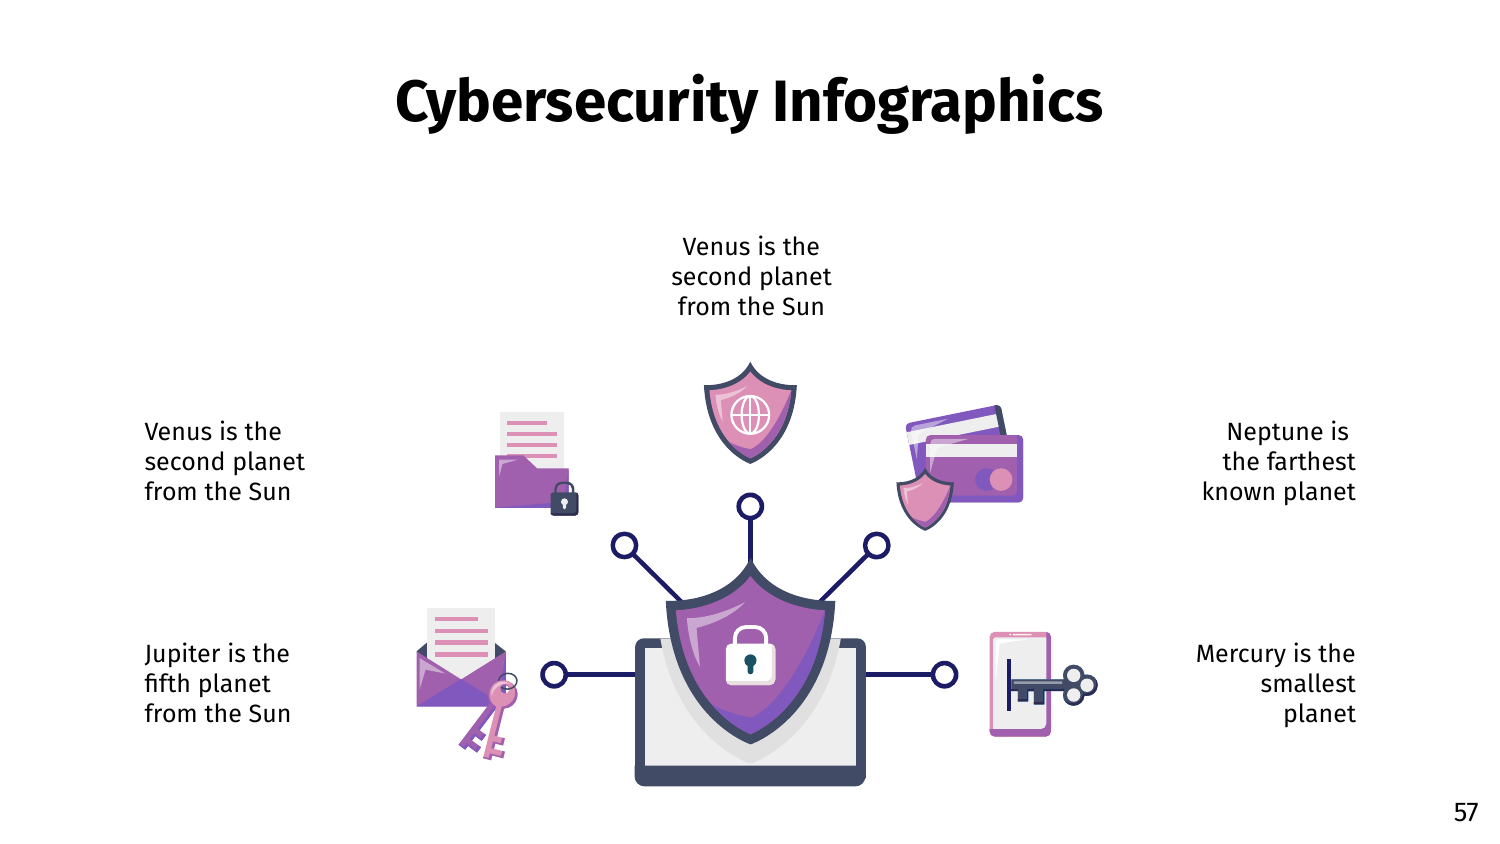

# Cybersecurity Infographics
Venus is the second planet from the Sun

Venus is the second planet from the Sun
Neptune is
the farthest known planet

Jupiter is the fifth planet from the Sun
Mercury is the smallest planet

57